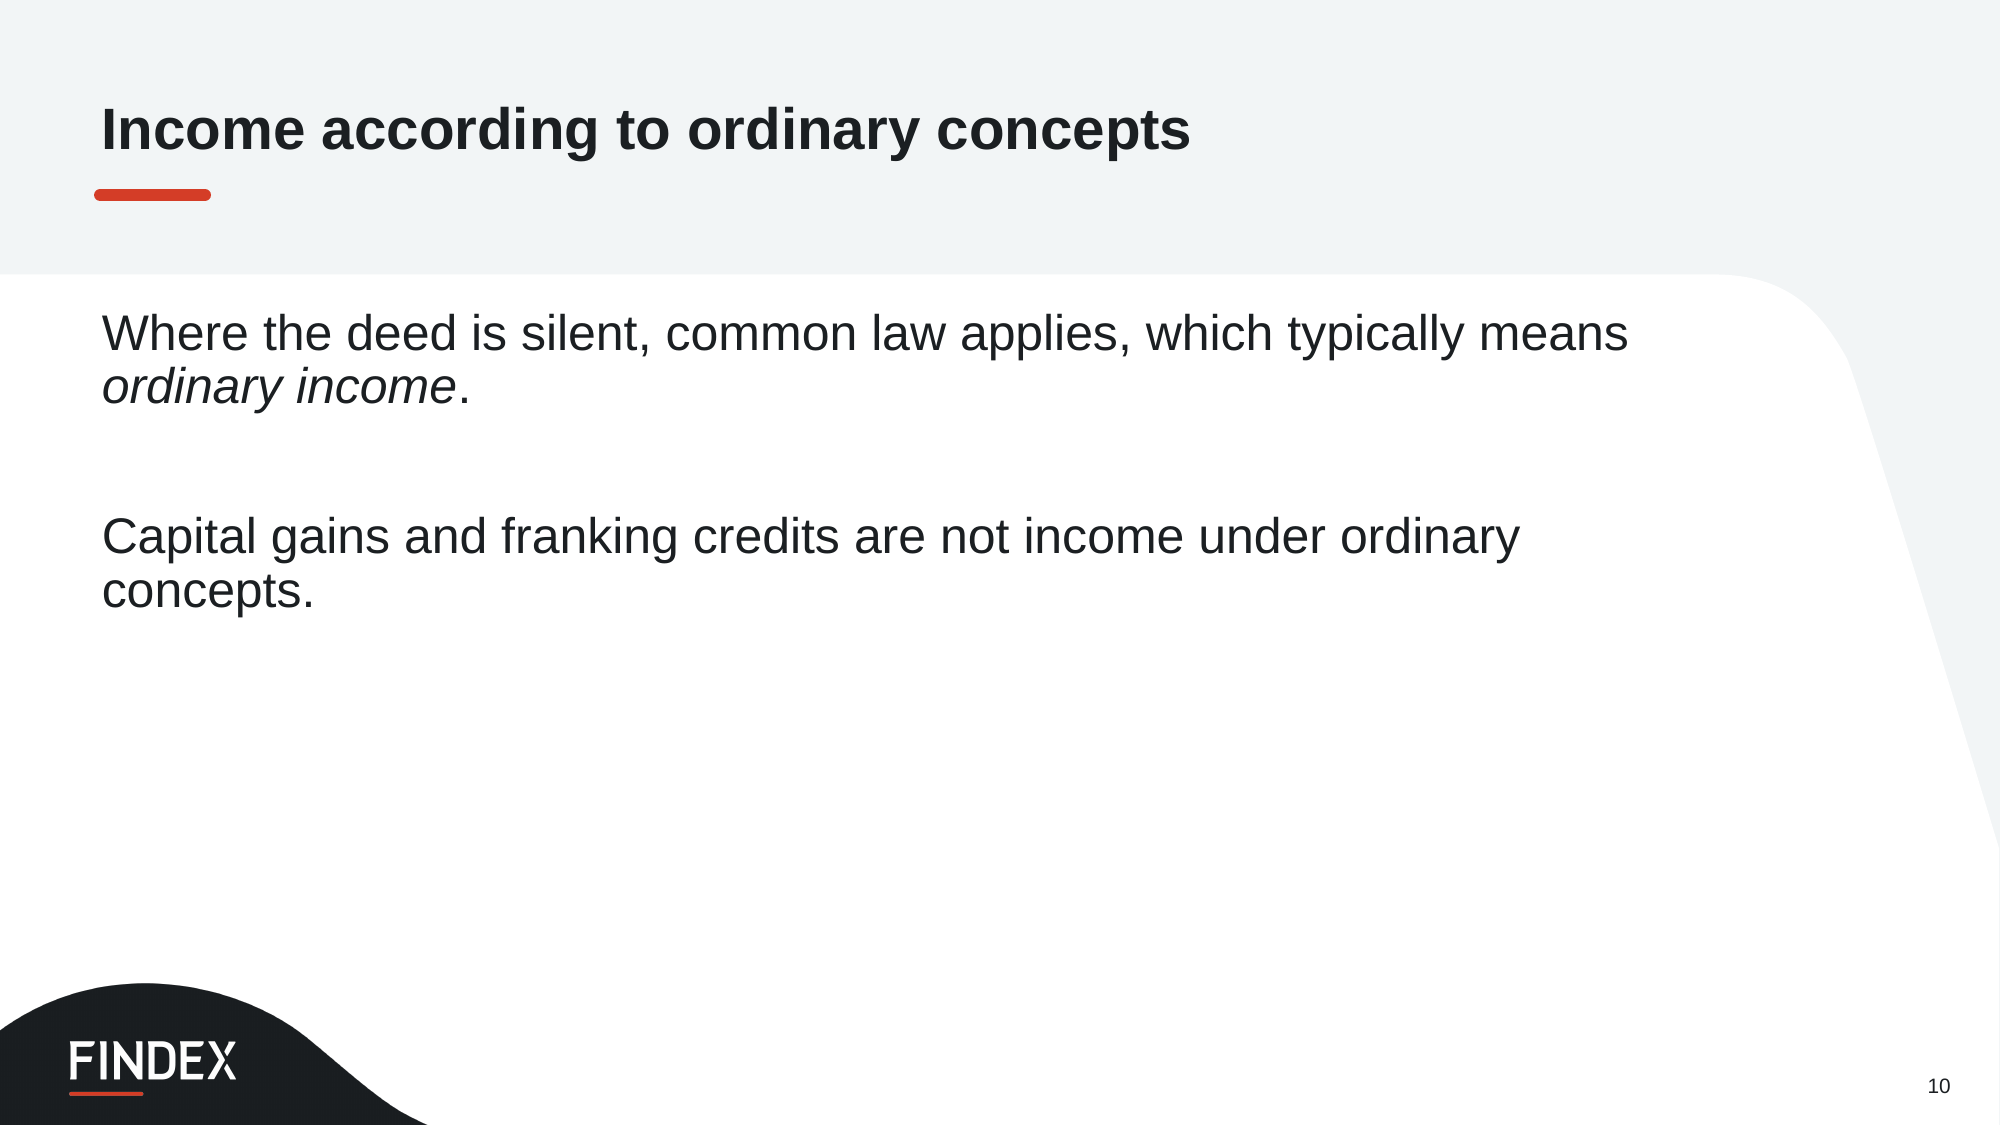

Income according to ordinary concepts
Where the deed is silent, common law applies, which typically means ordinary income.

Capital gains and franking credits are not income under ordinary concepts.